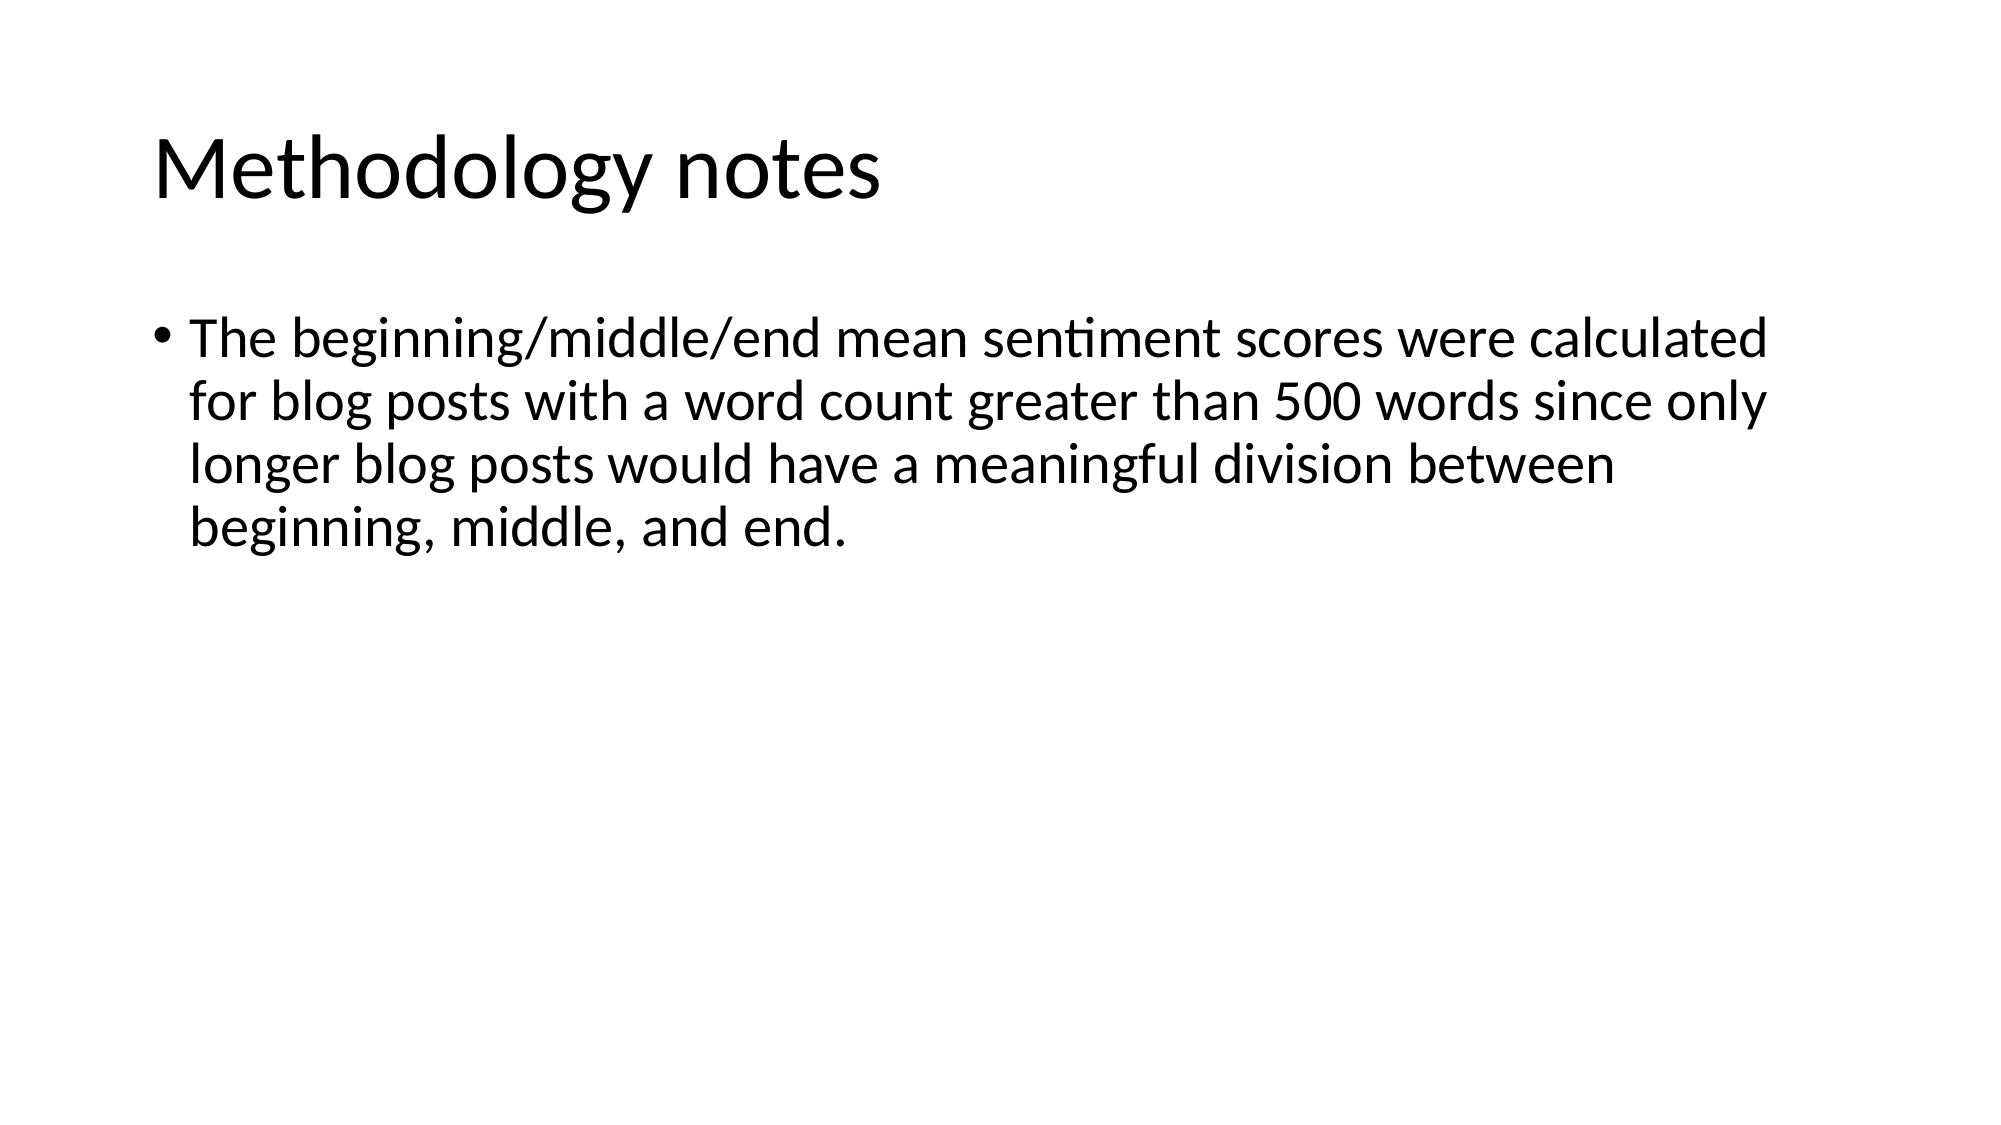

# Methodology notes
The beginning/middle/end mean sentiment scores were calculated for blog posts with a word count greater than 500 words since only longer blog posts would have a meaningful division between beginning, middle, and end.